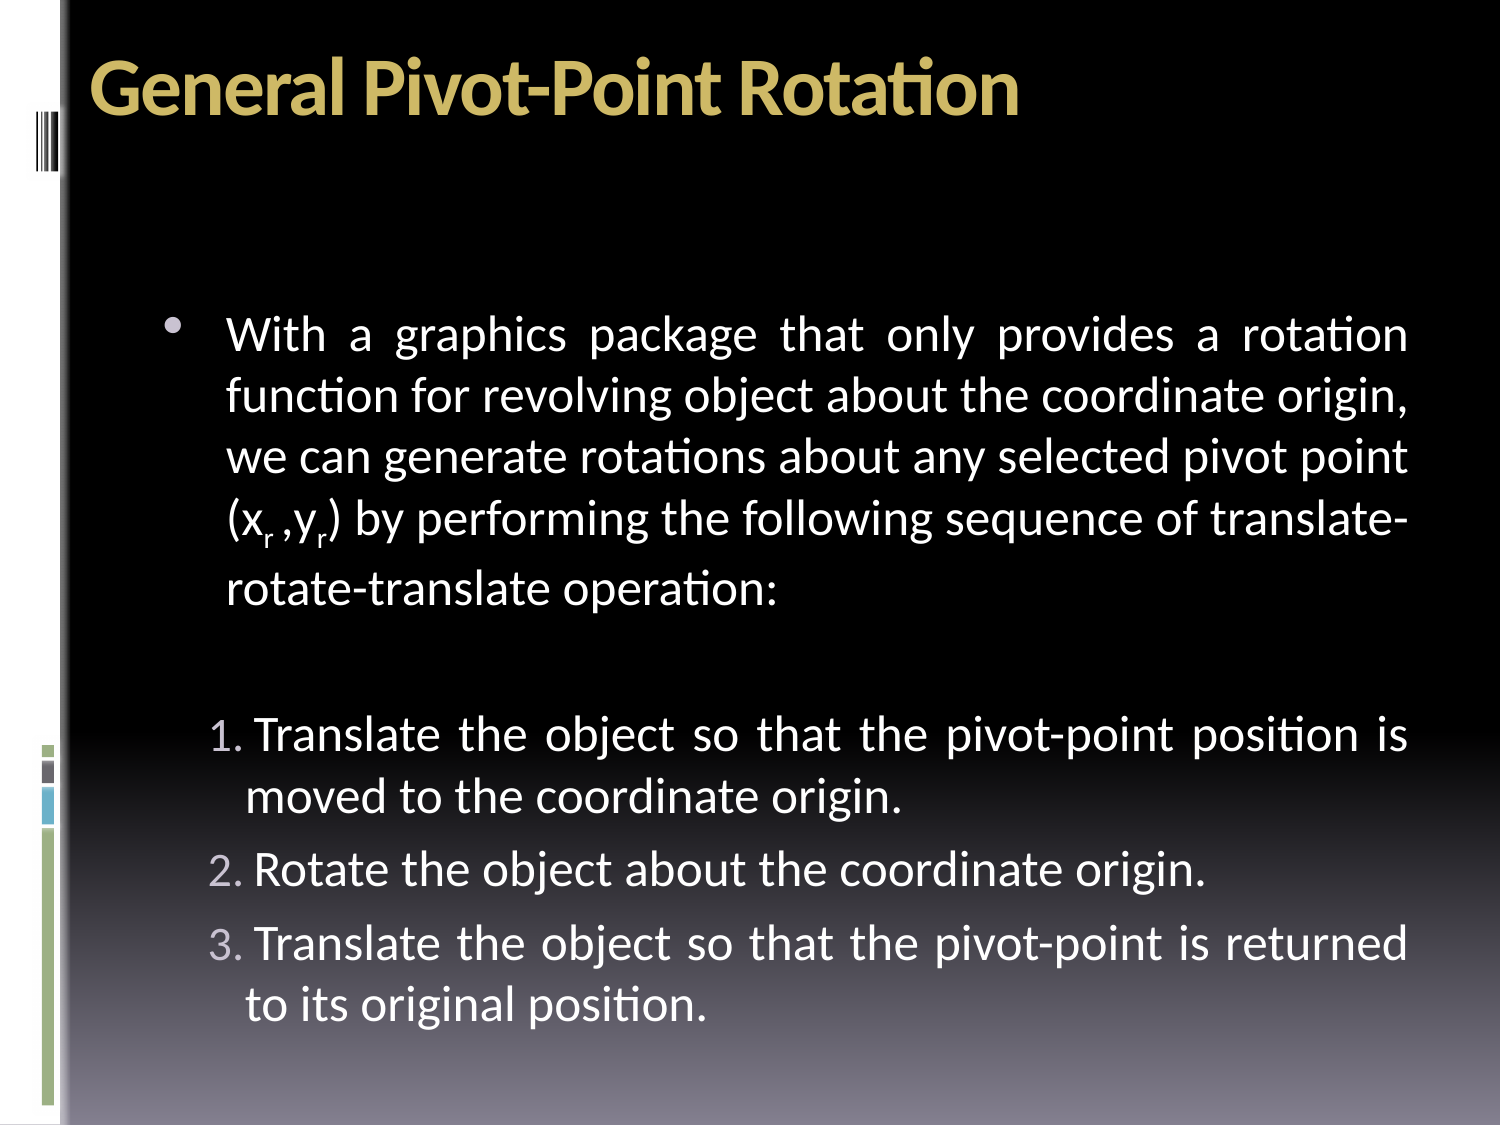

# General Pivot-Point Rotation
With a graphics package that only provides a rotation function for revolving object about the coordinate origin, we can generate rotations about any selected pivot point (xr ,yr) by performing the following sequence of translate-rotate-translate operation:

Translate the object so that the pivot-point position is moved to the coordinate origin.
Rotate the object about the coordinate origin.
Translate the object so that the pivot-point is returned to its original position.